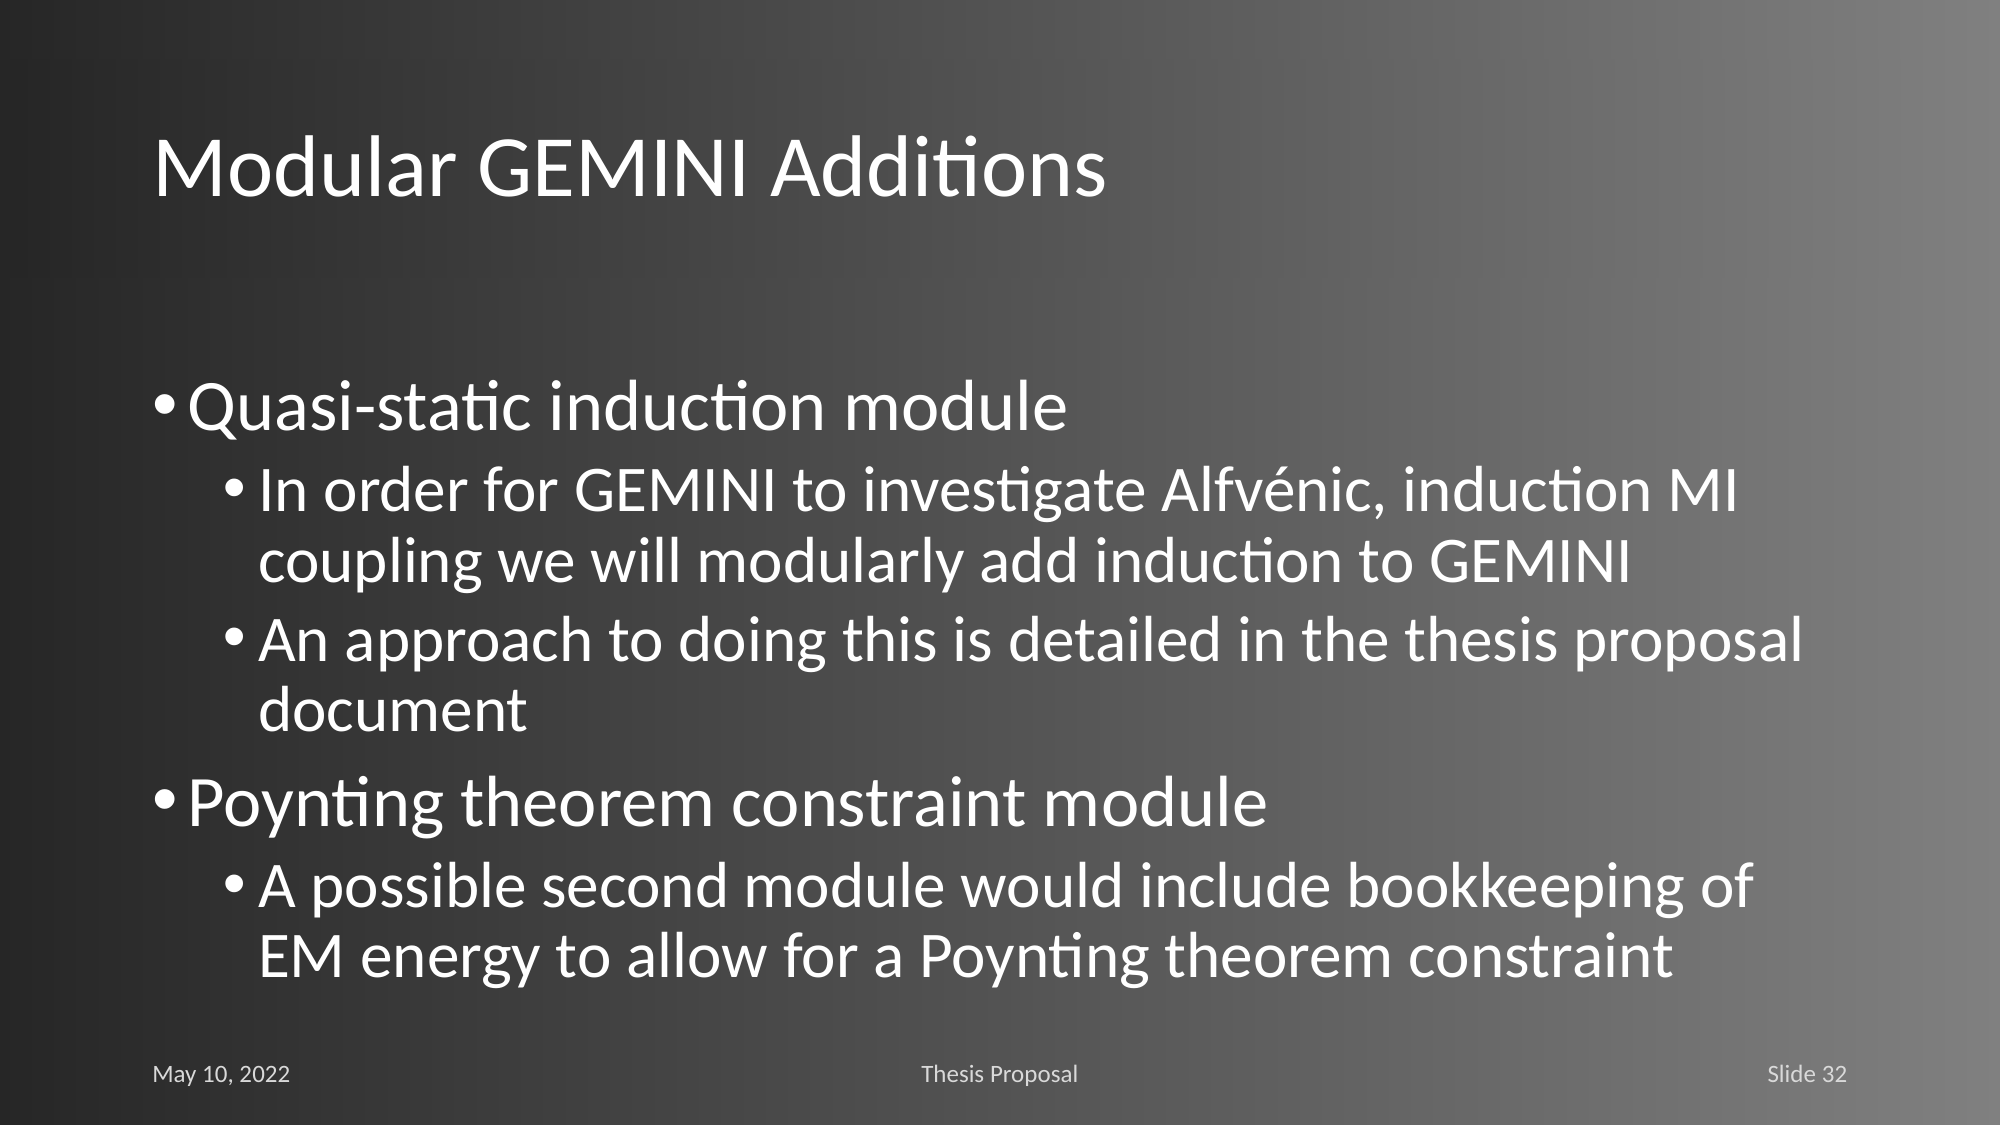

# Modular GEMINI Additions
Quasi-static induction module
In order for GEMINI to investigate Alfvénic, induction MI coupling we will modularly add induction to GEMINI
An approach to doing this is detailed in the thesis proposal document
Poynting theorem constraint module
A possible second module would include bookkeeping of EM energy to allow for a Poynting theorem constraint

May 10, 2022
Thesis Proposal
Slide 32